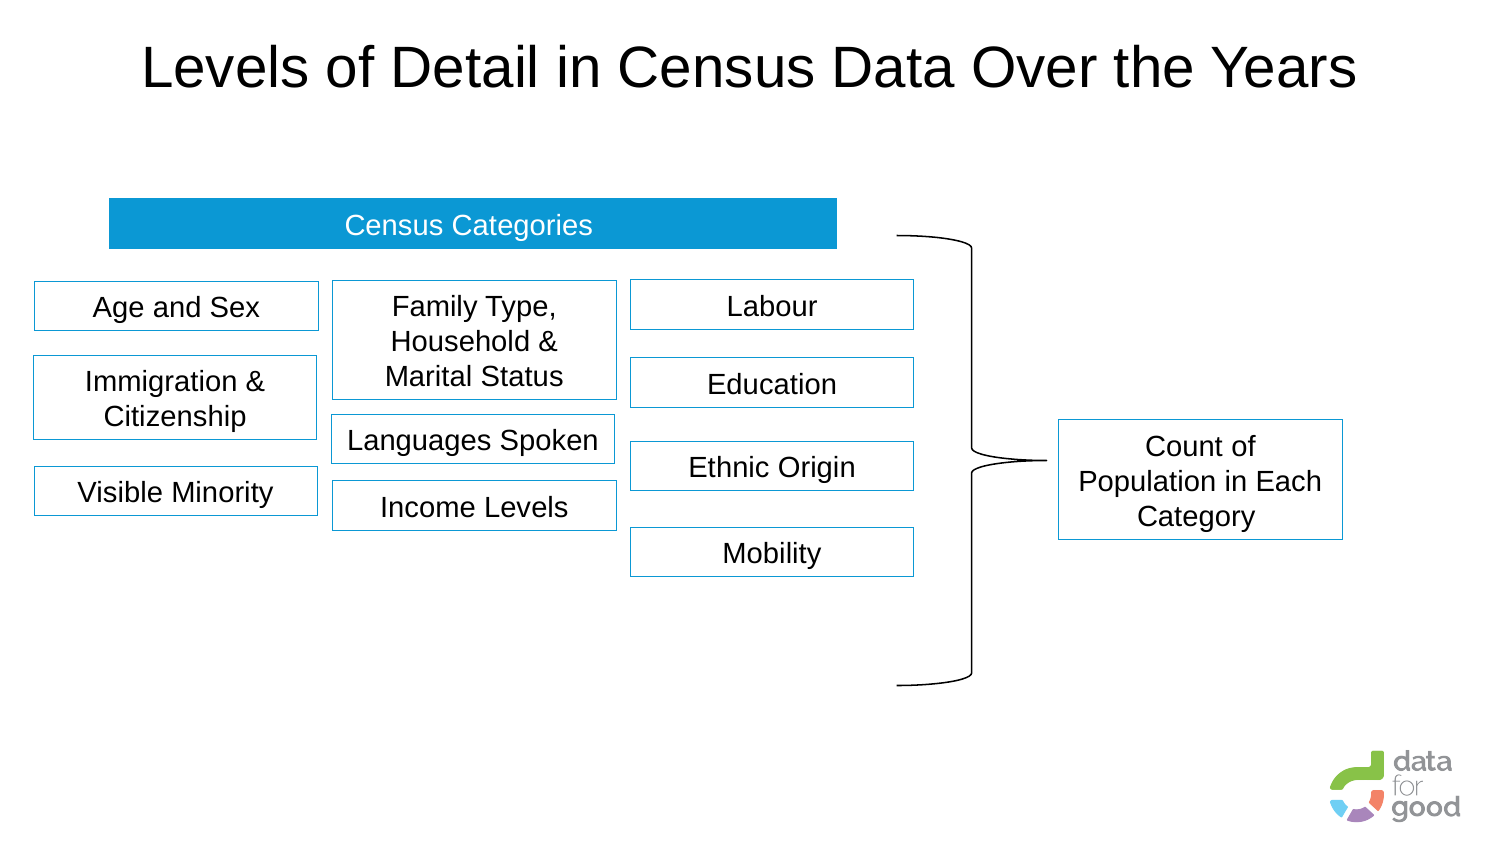

# Levels of Detail in Census Data Over the Years
Census Categories

Labour
Family Type, Household & Marital Status
Age and Sex
Immigration & Citizenship
Education
Languages Spoken
Count of Population in Each Category
Ethnic Origin
Visible Minority
Income Levels
Mobility